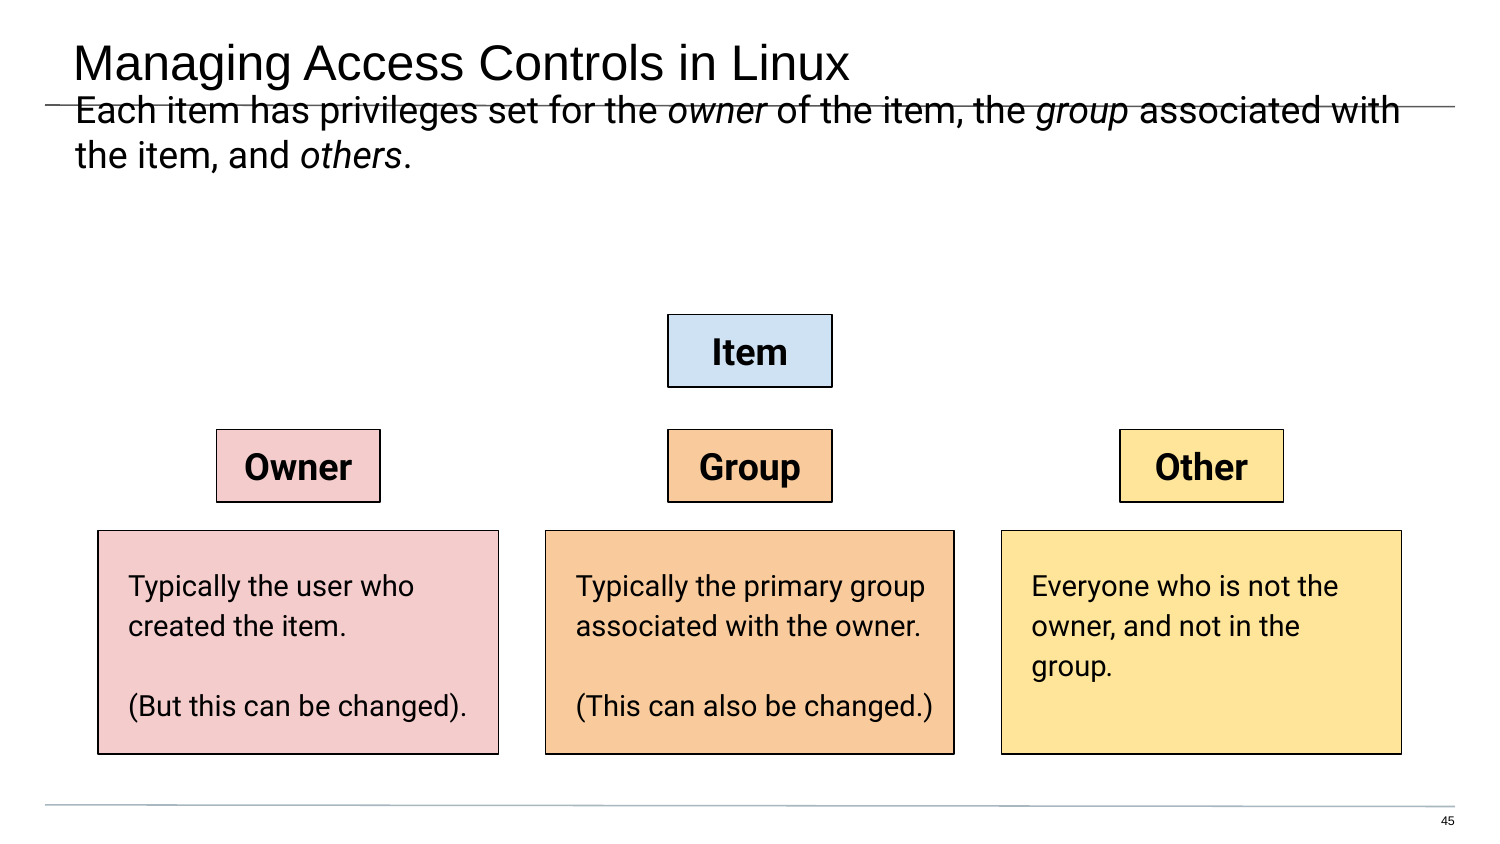

# Managing Access Controls in Linux

Each item has privileges set for the owner of the item, the group associated with the item, and others.

Item
Owner
Group
Other
Typically the user who created the item.

(But this can be changed).
Typically the primary group associated with the owner.

(This can also be changed.)
Everyone who is not the owner, and not in the group.

45